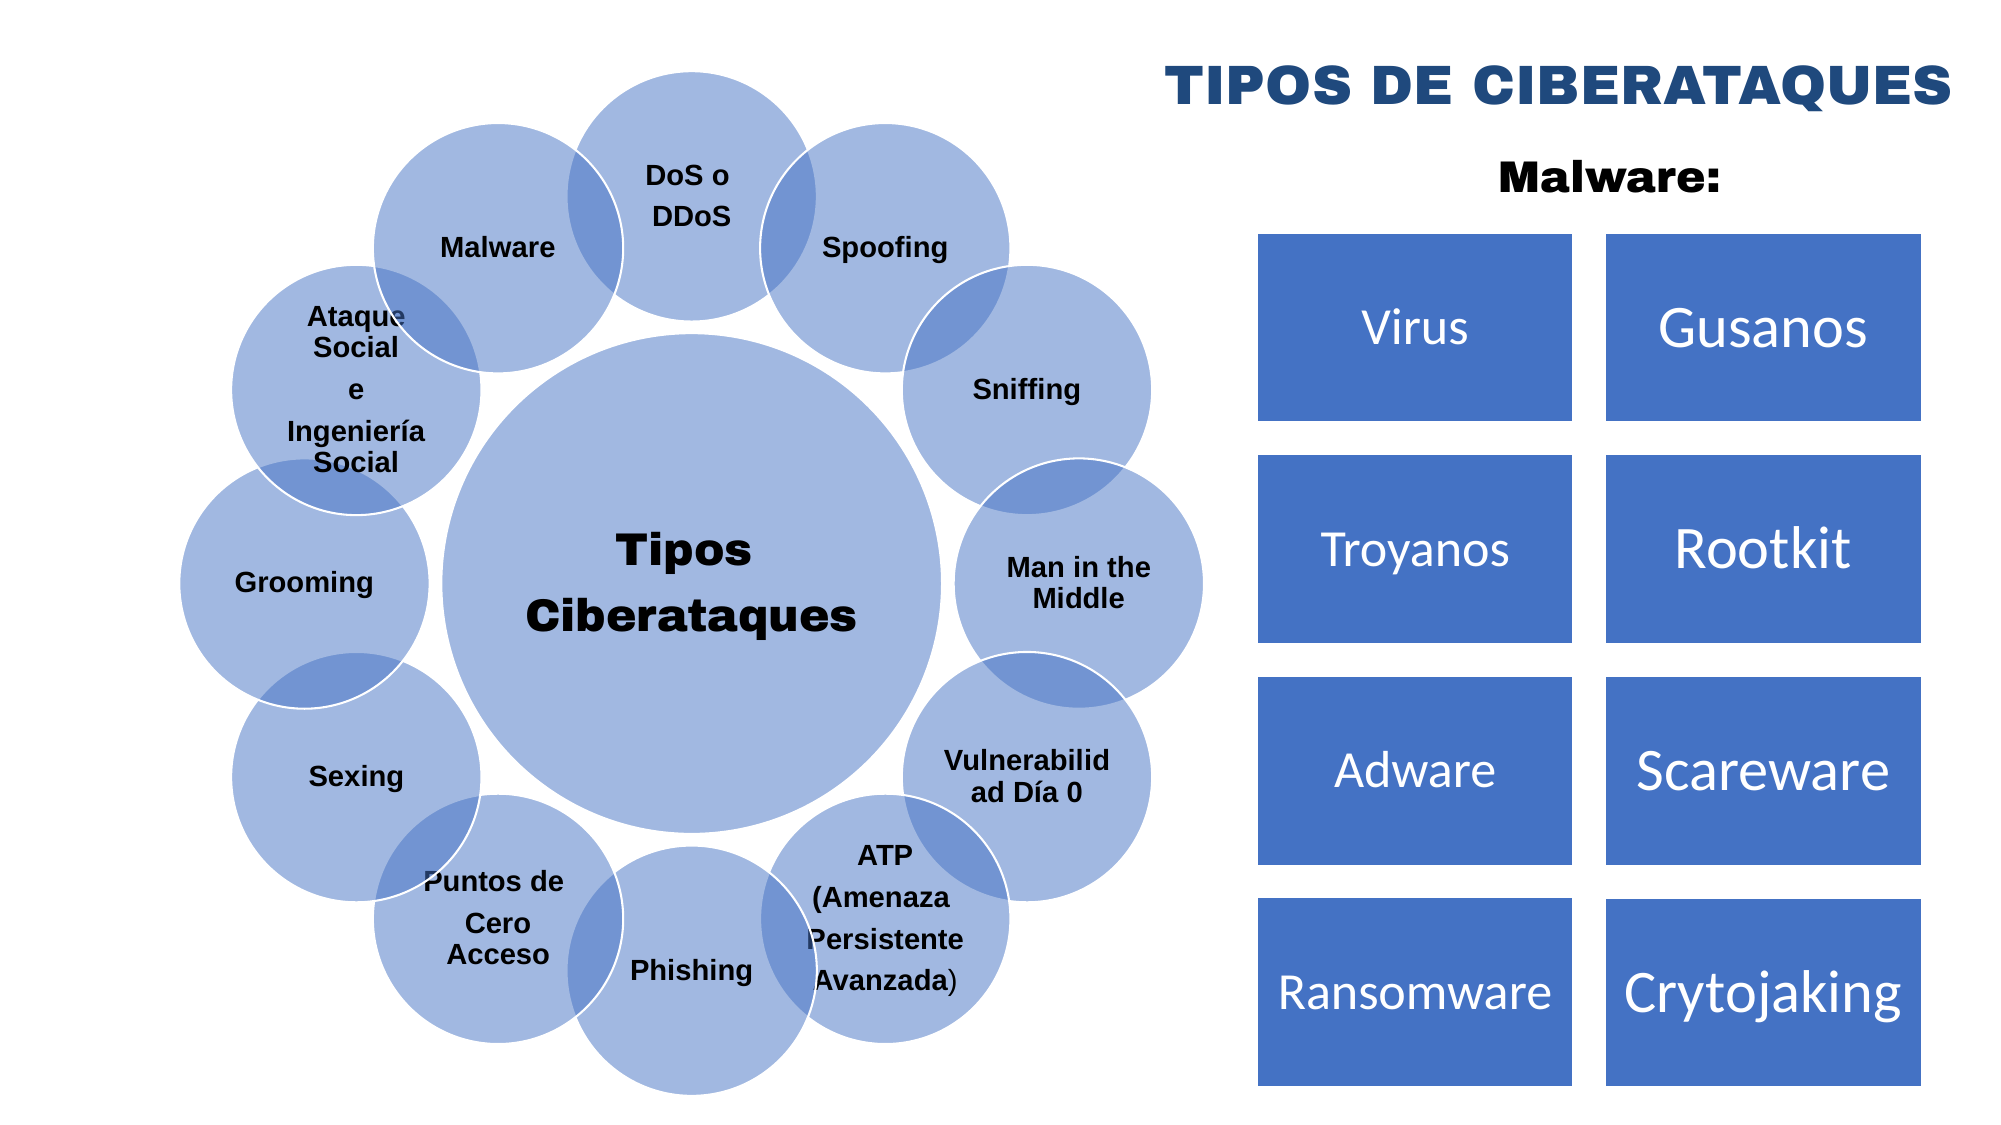

TIPOS DE CIBERATAQUES
Tipos
Ciberataques
DoS o
DDoS
Spoofing
Sniffing
Man in the Middle
Vulnerabilidad Día 0
ATP
(Amenaza
Persistente
Avanzada)
Phishing
Puntos de
Cero Acceso
Sexing
Grooming
Ataque Social
e
Ingeniería Social
Malware
Malware:
Virus
Troyanos
Adware
Ransomware
Gusanos
Rootkit
Scareware
Crytojaking